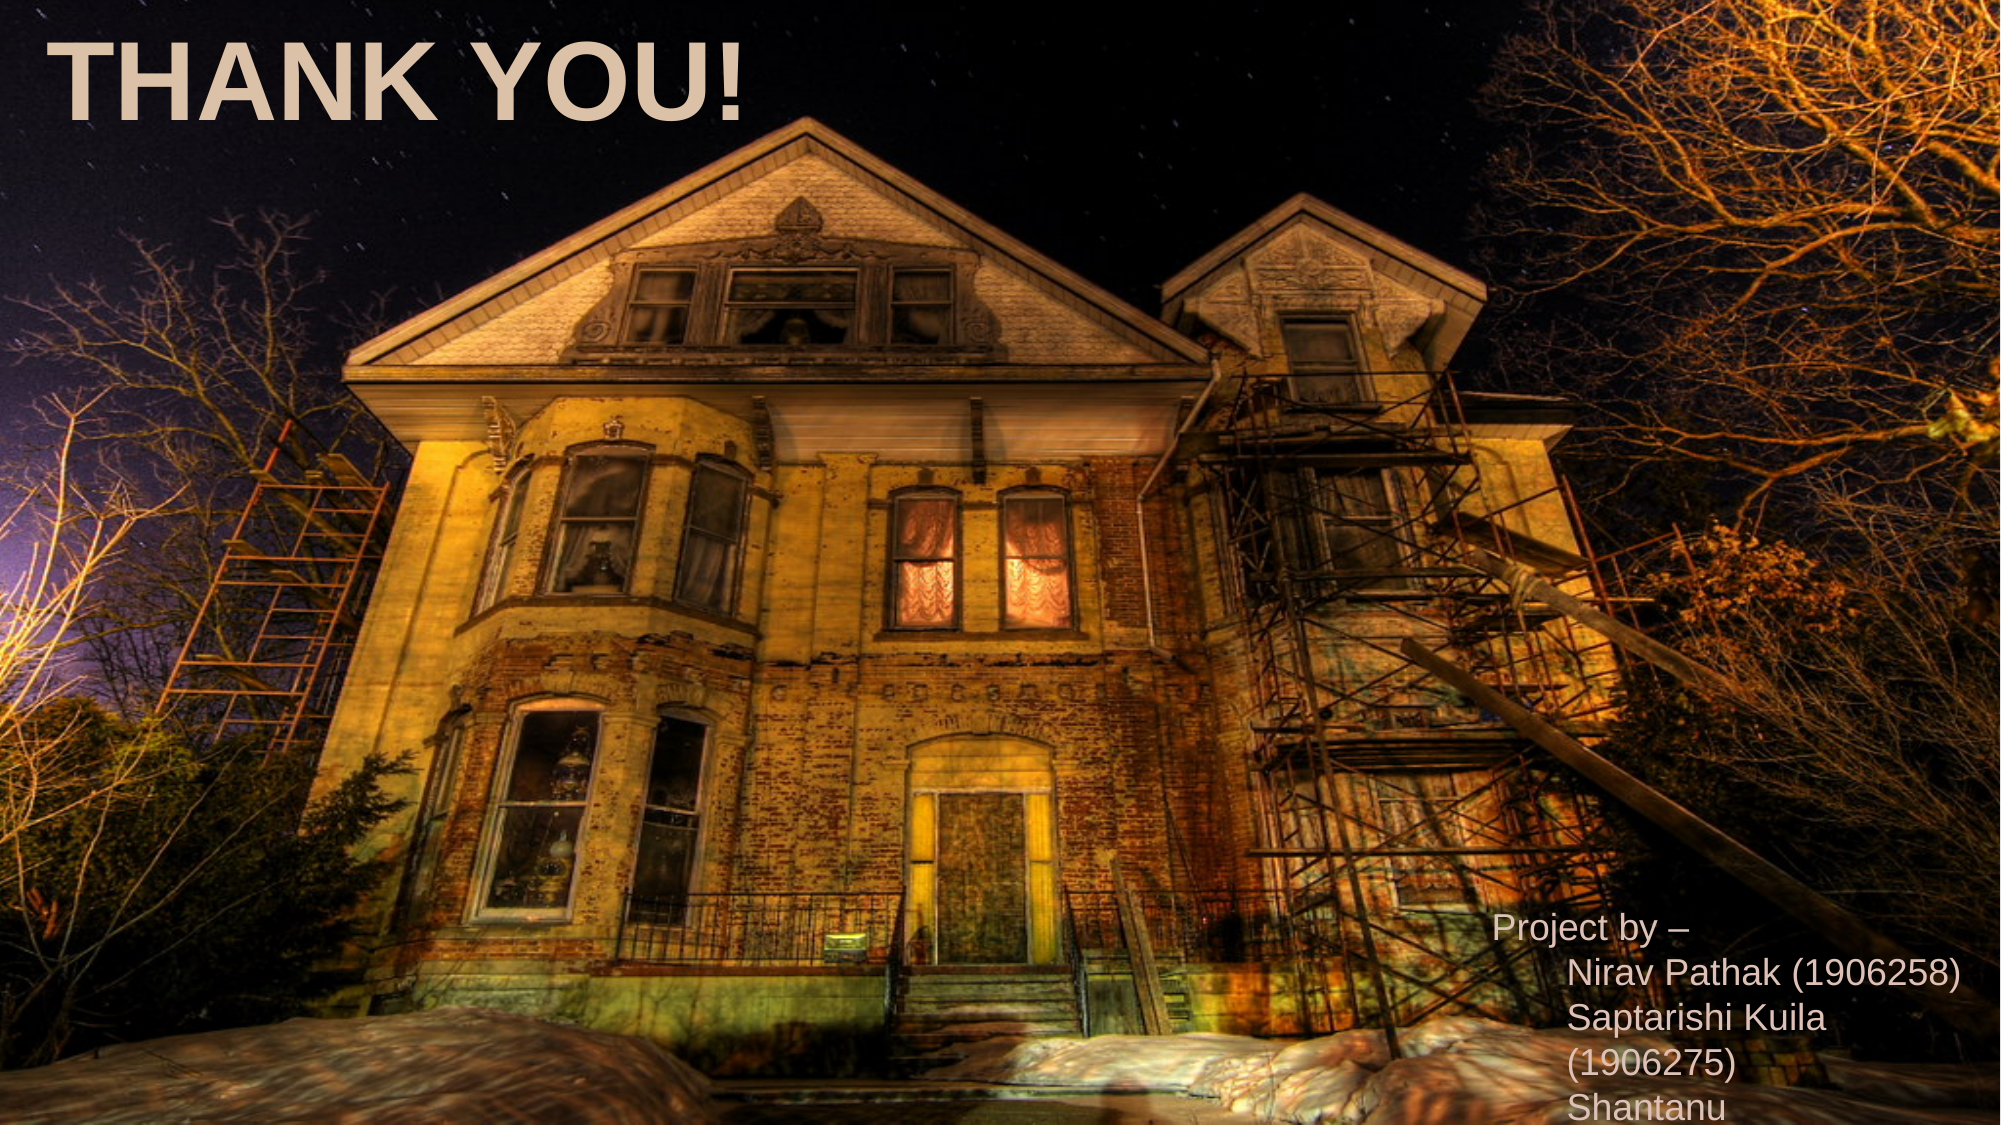

THANK YOU!
Project by –
Nirav Pathak (1906258)
Saptarishi Kuila (1906275)
Shantanu Dubey(1906279)